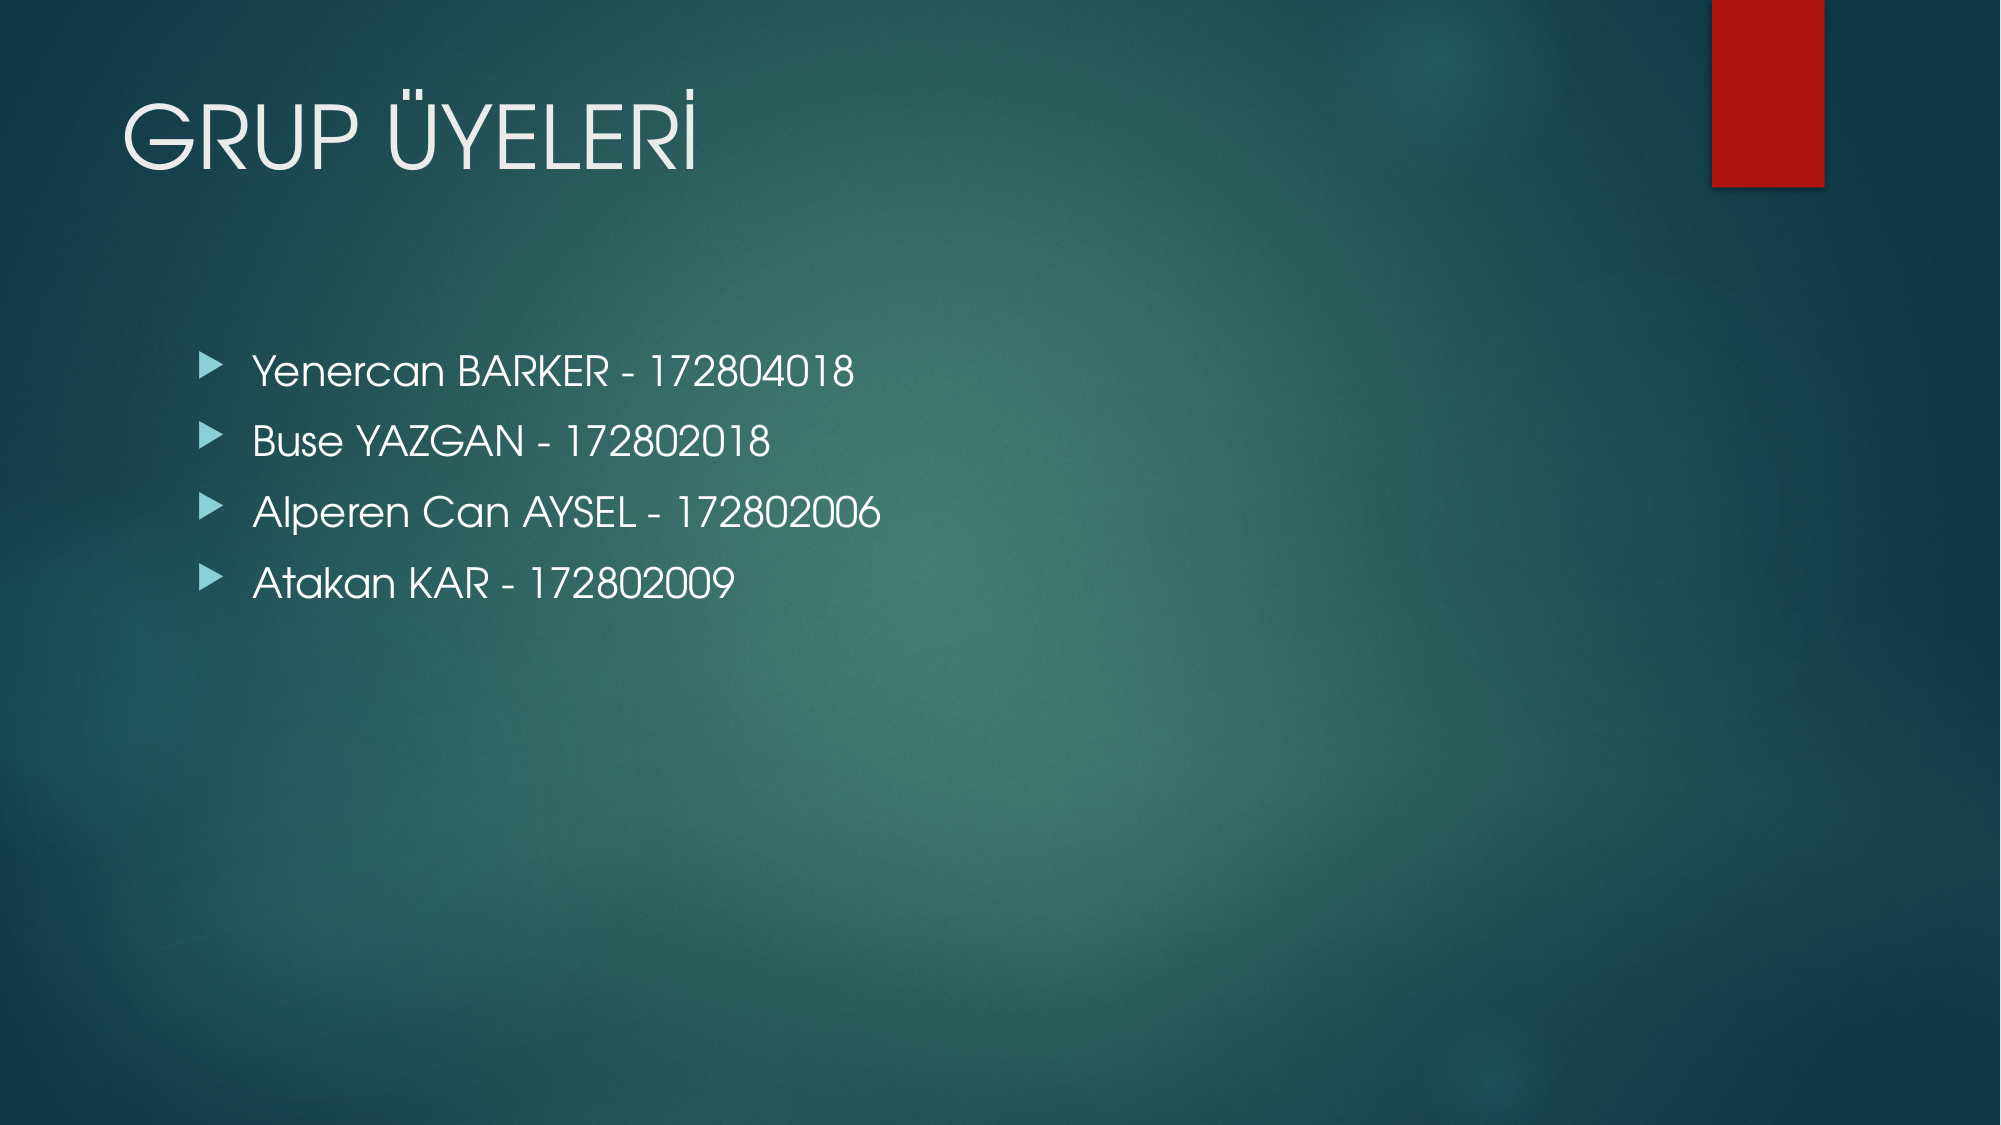

# GRUP ÜYELERİ
Yenercan BARKER - 172804018
Buse YAZGAN - 172802018
Alperen Can AYSEL - 172802006
Atakan KAR - 172802009